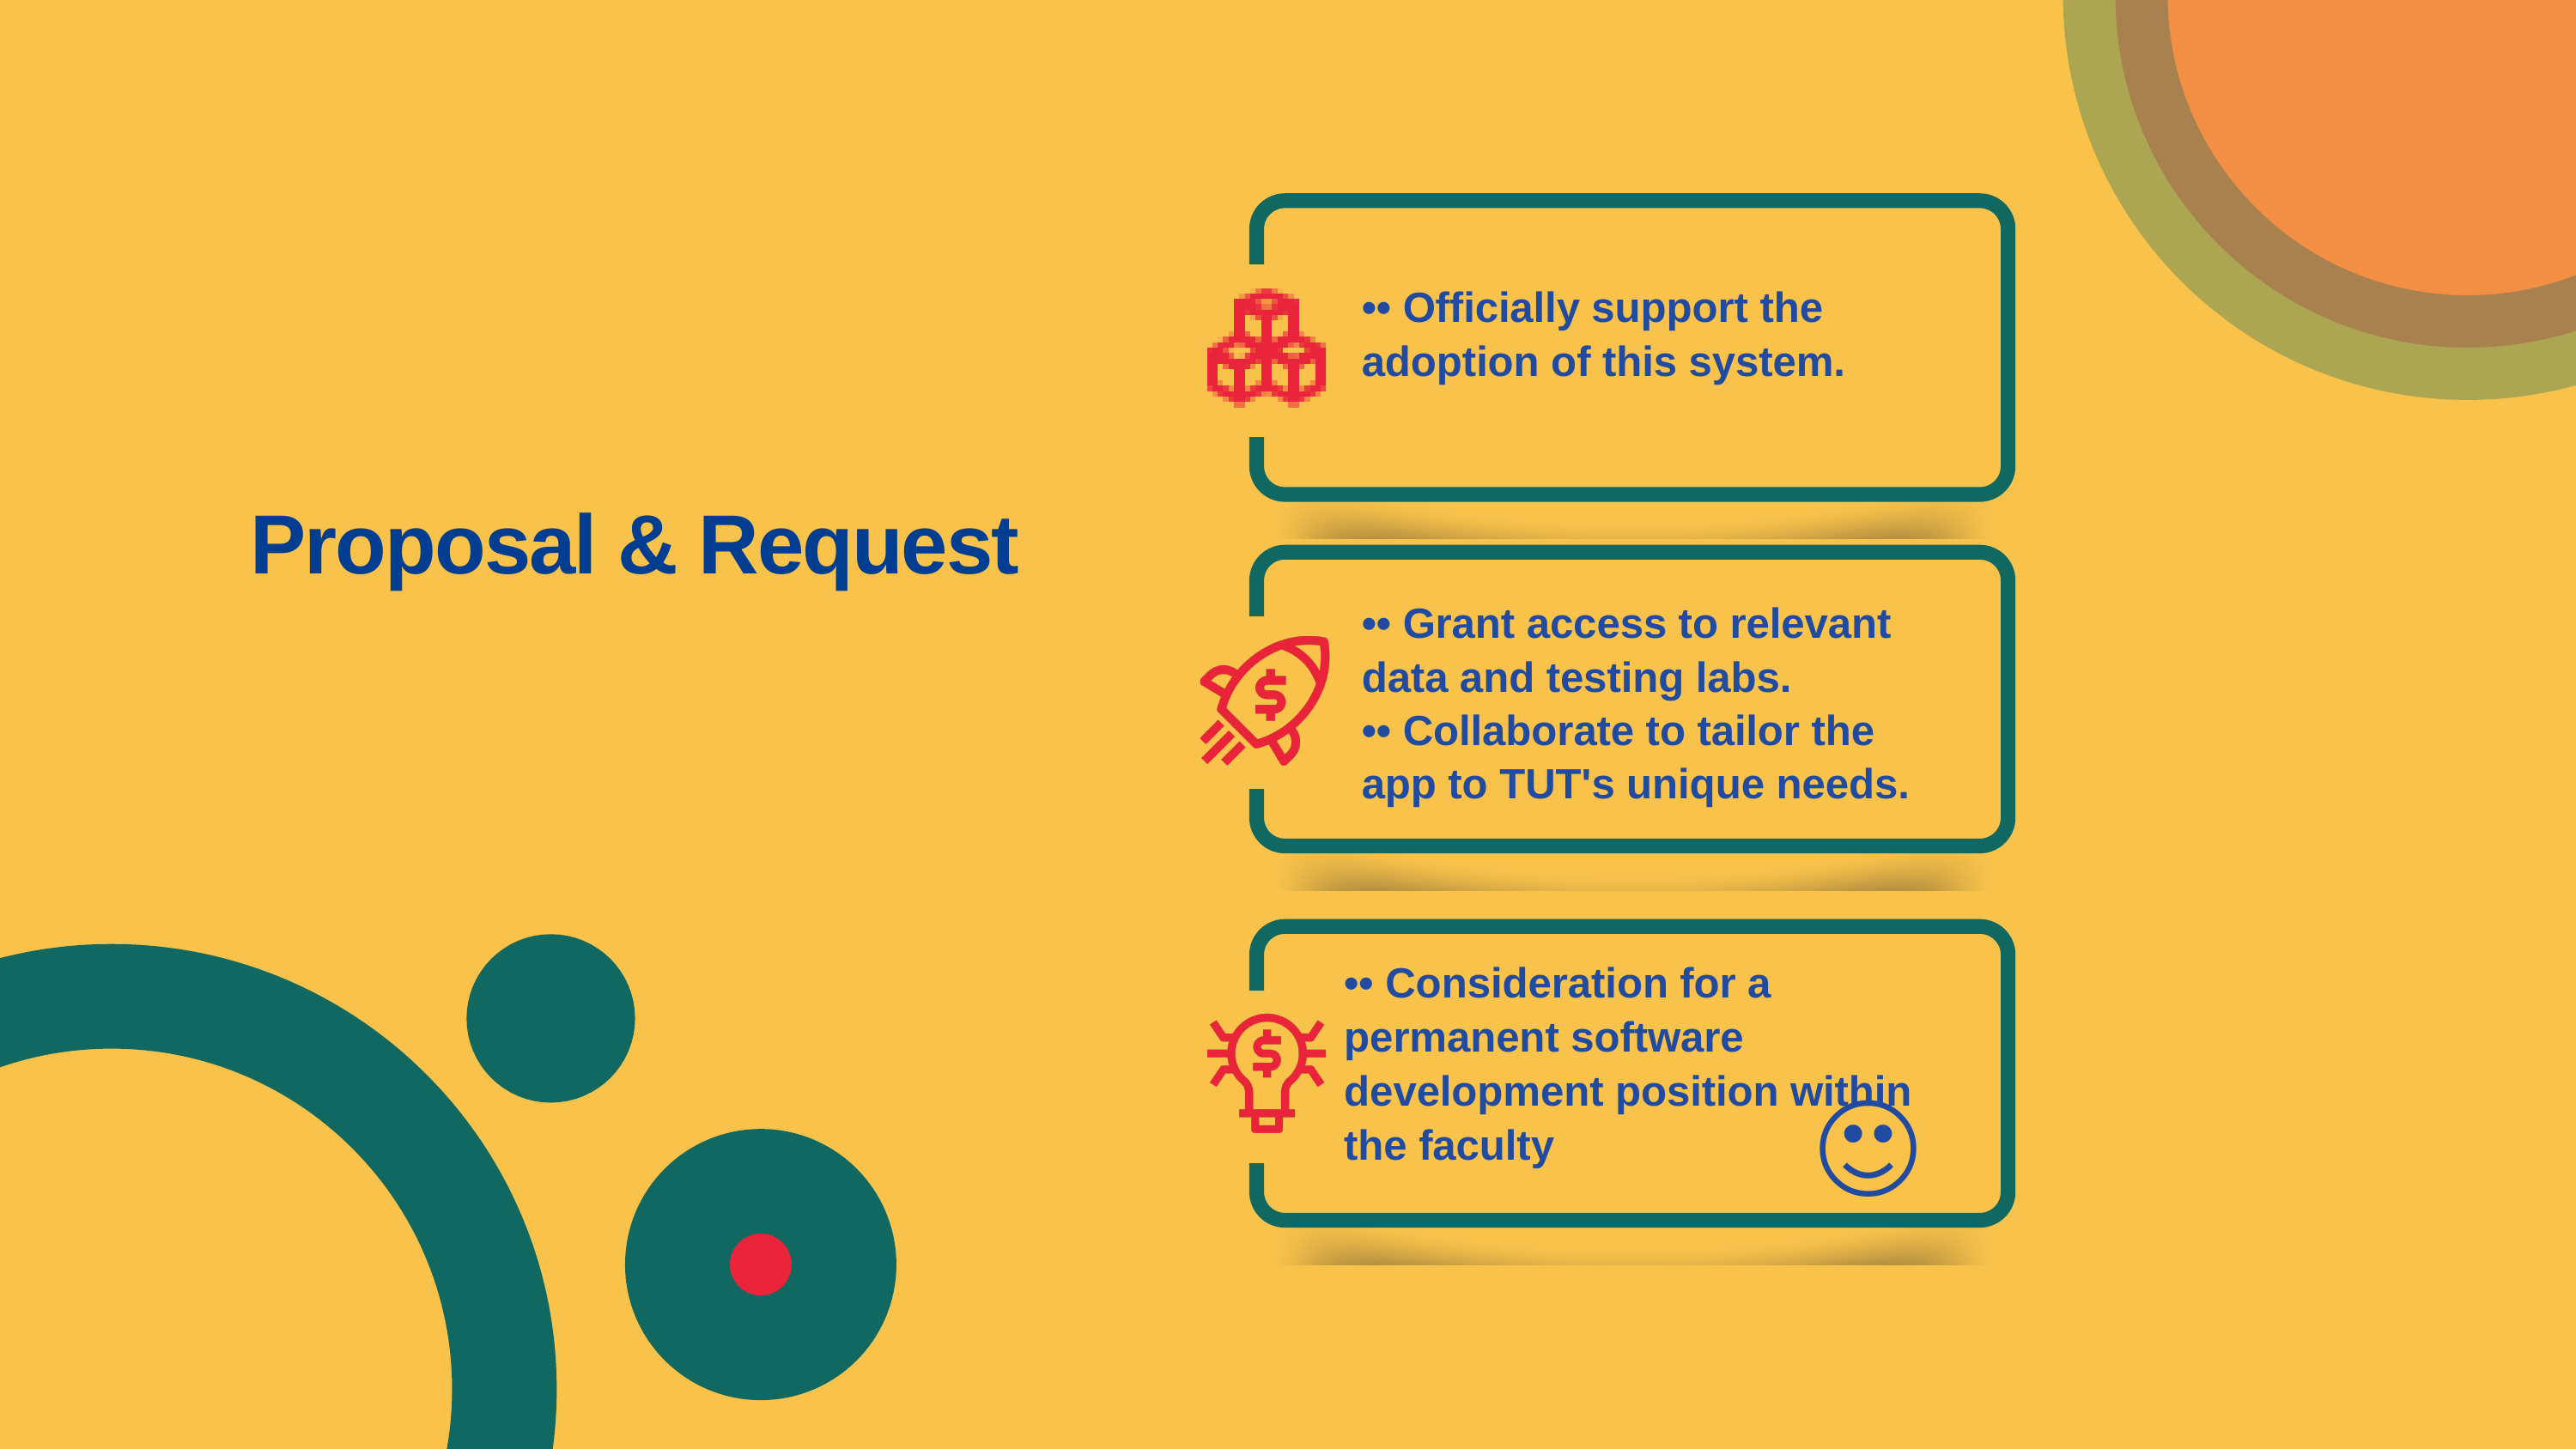

•• Officially support the adoption of this system.

Proposal & Request

•• Grant access to relevant data and testing labs.

•• Collaborate to tailor the app to TUT's unique needs.

•• Consideration for a permanent software development position within the faculty

🙂